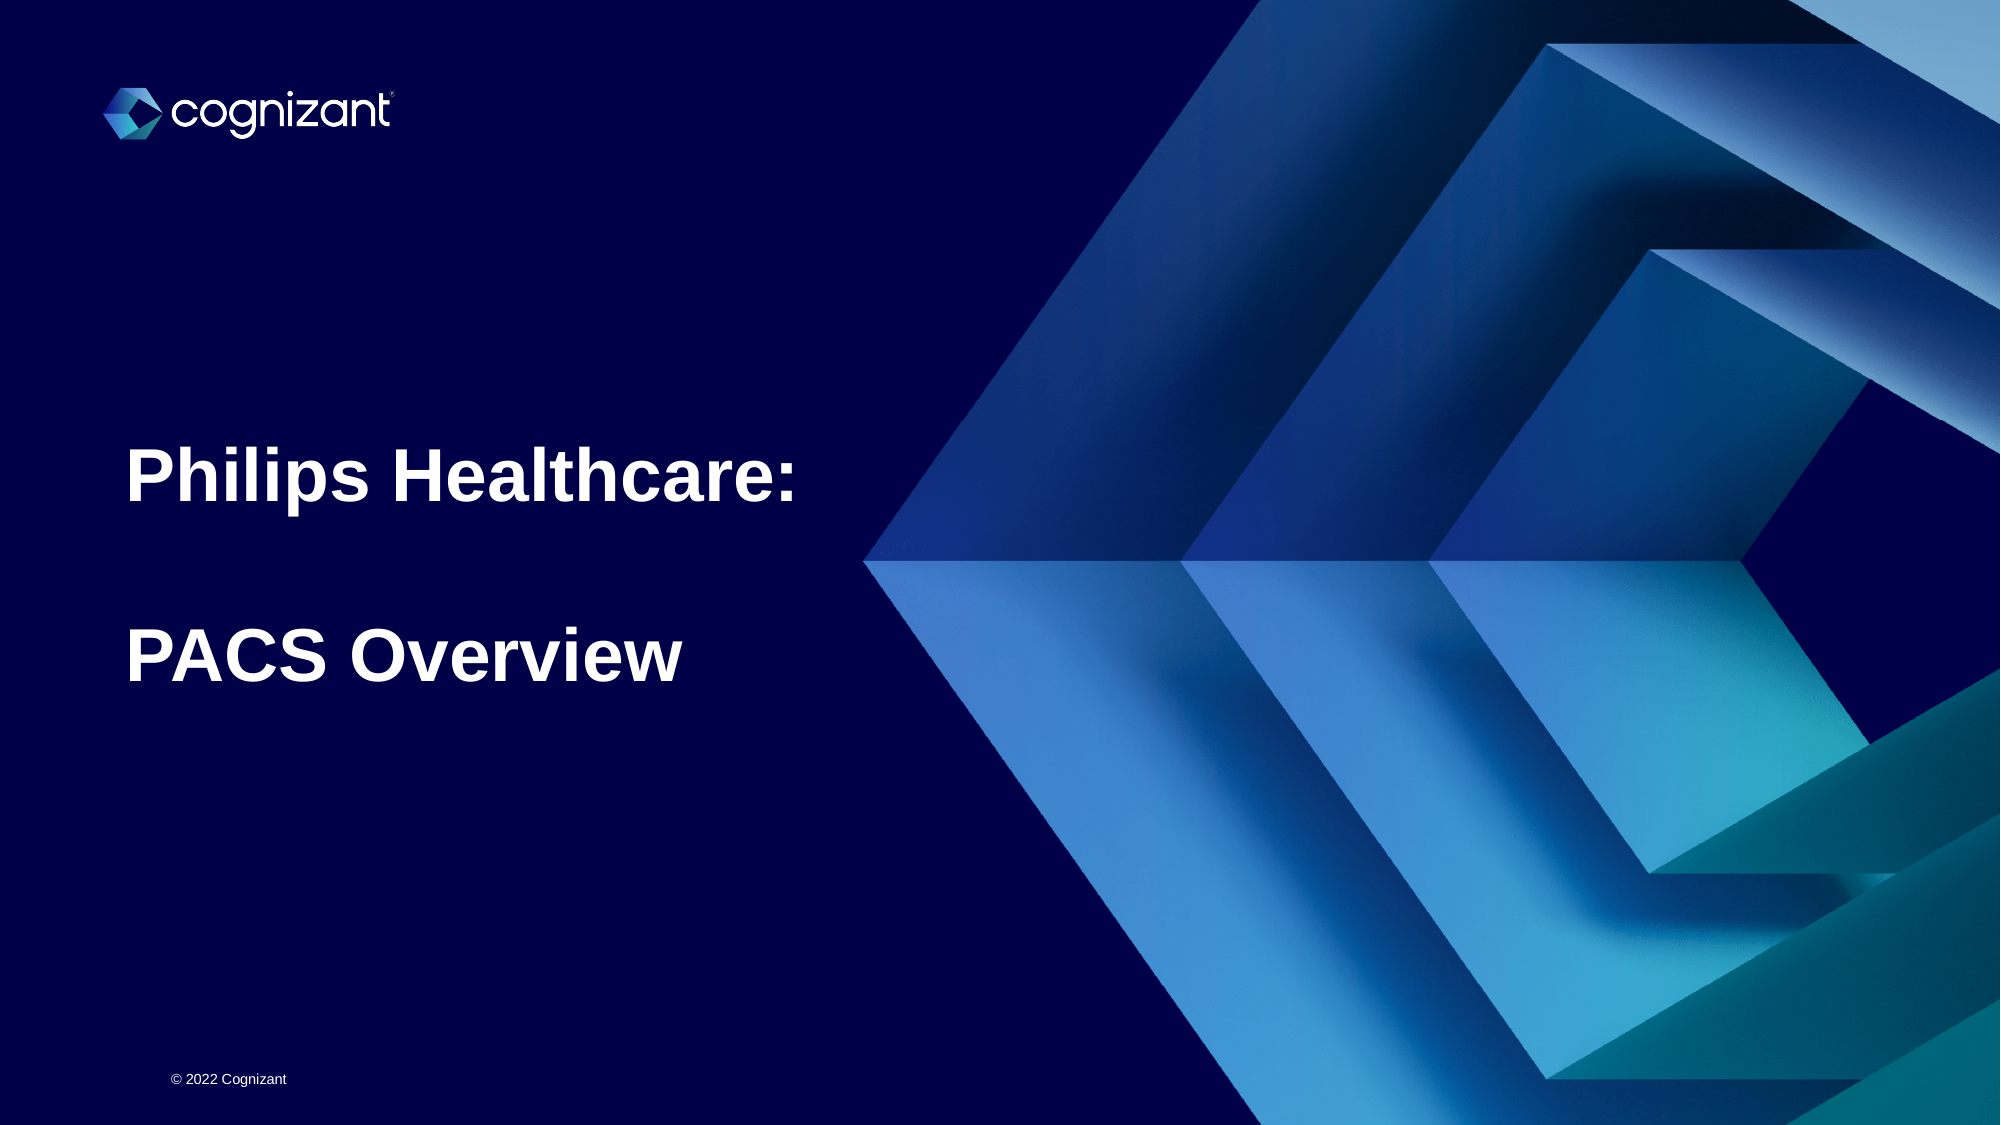

# Philips Healthcare: PACS Overview
© 2022 Cognizant